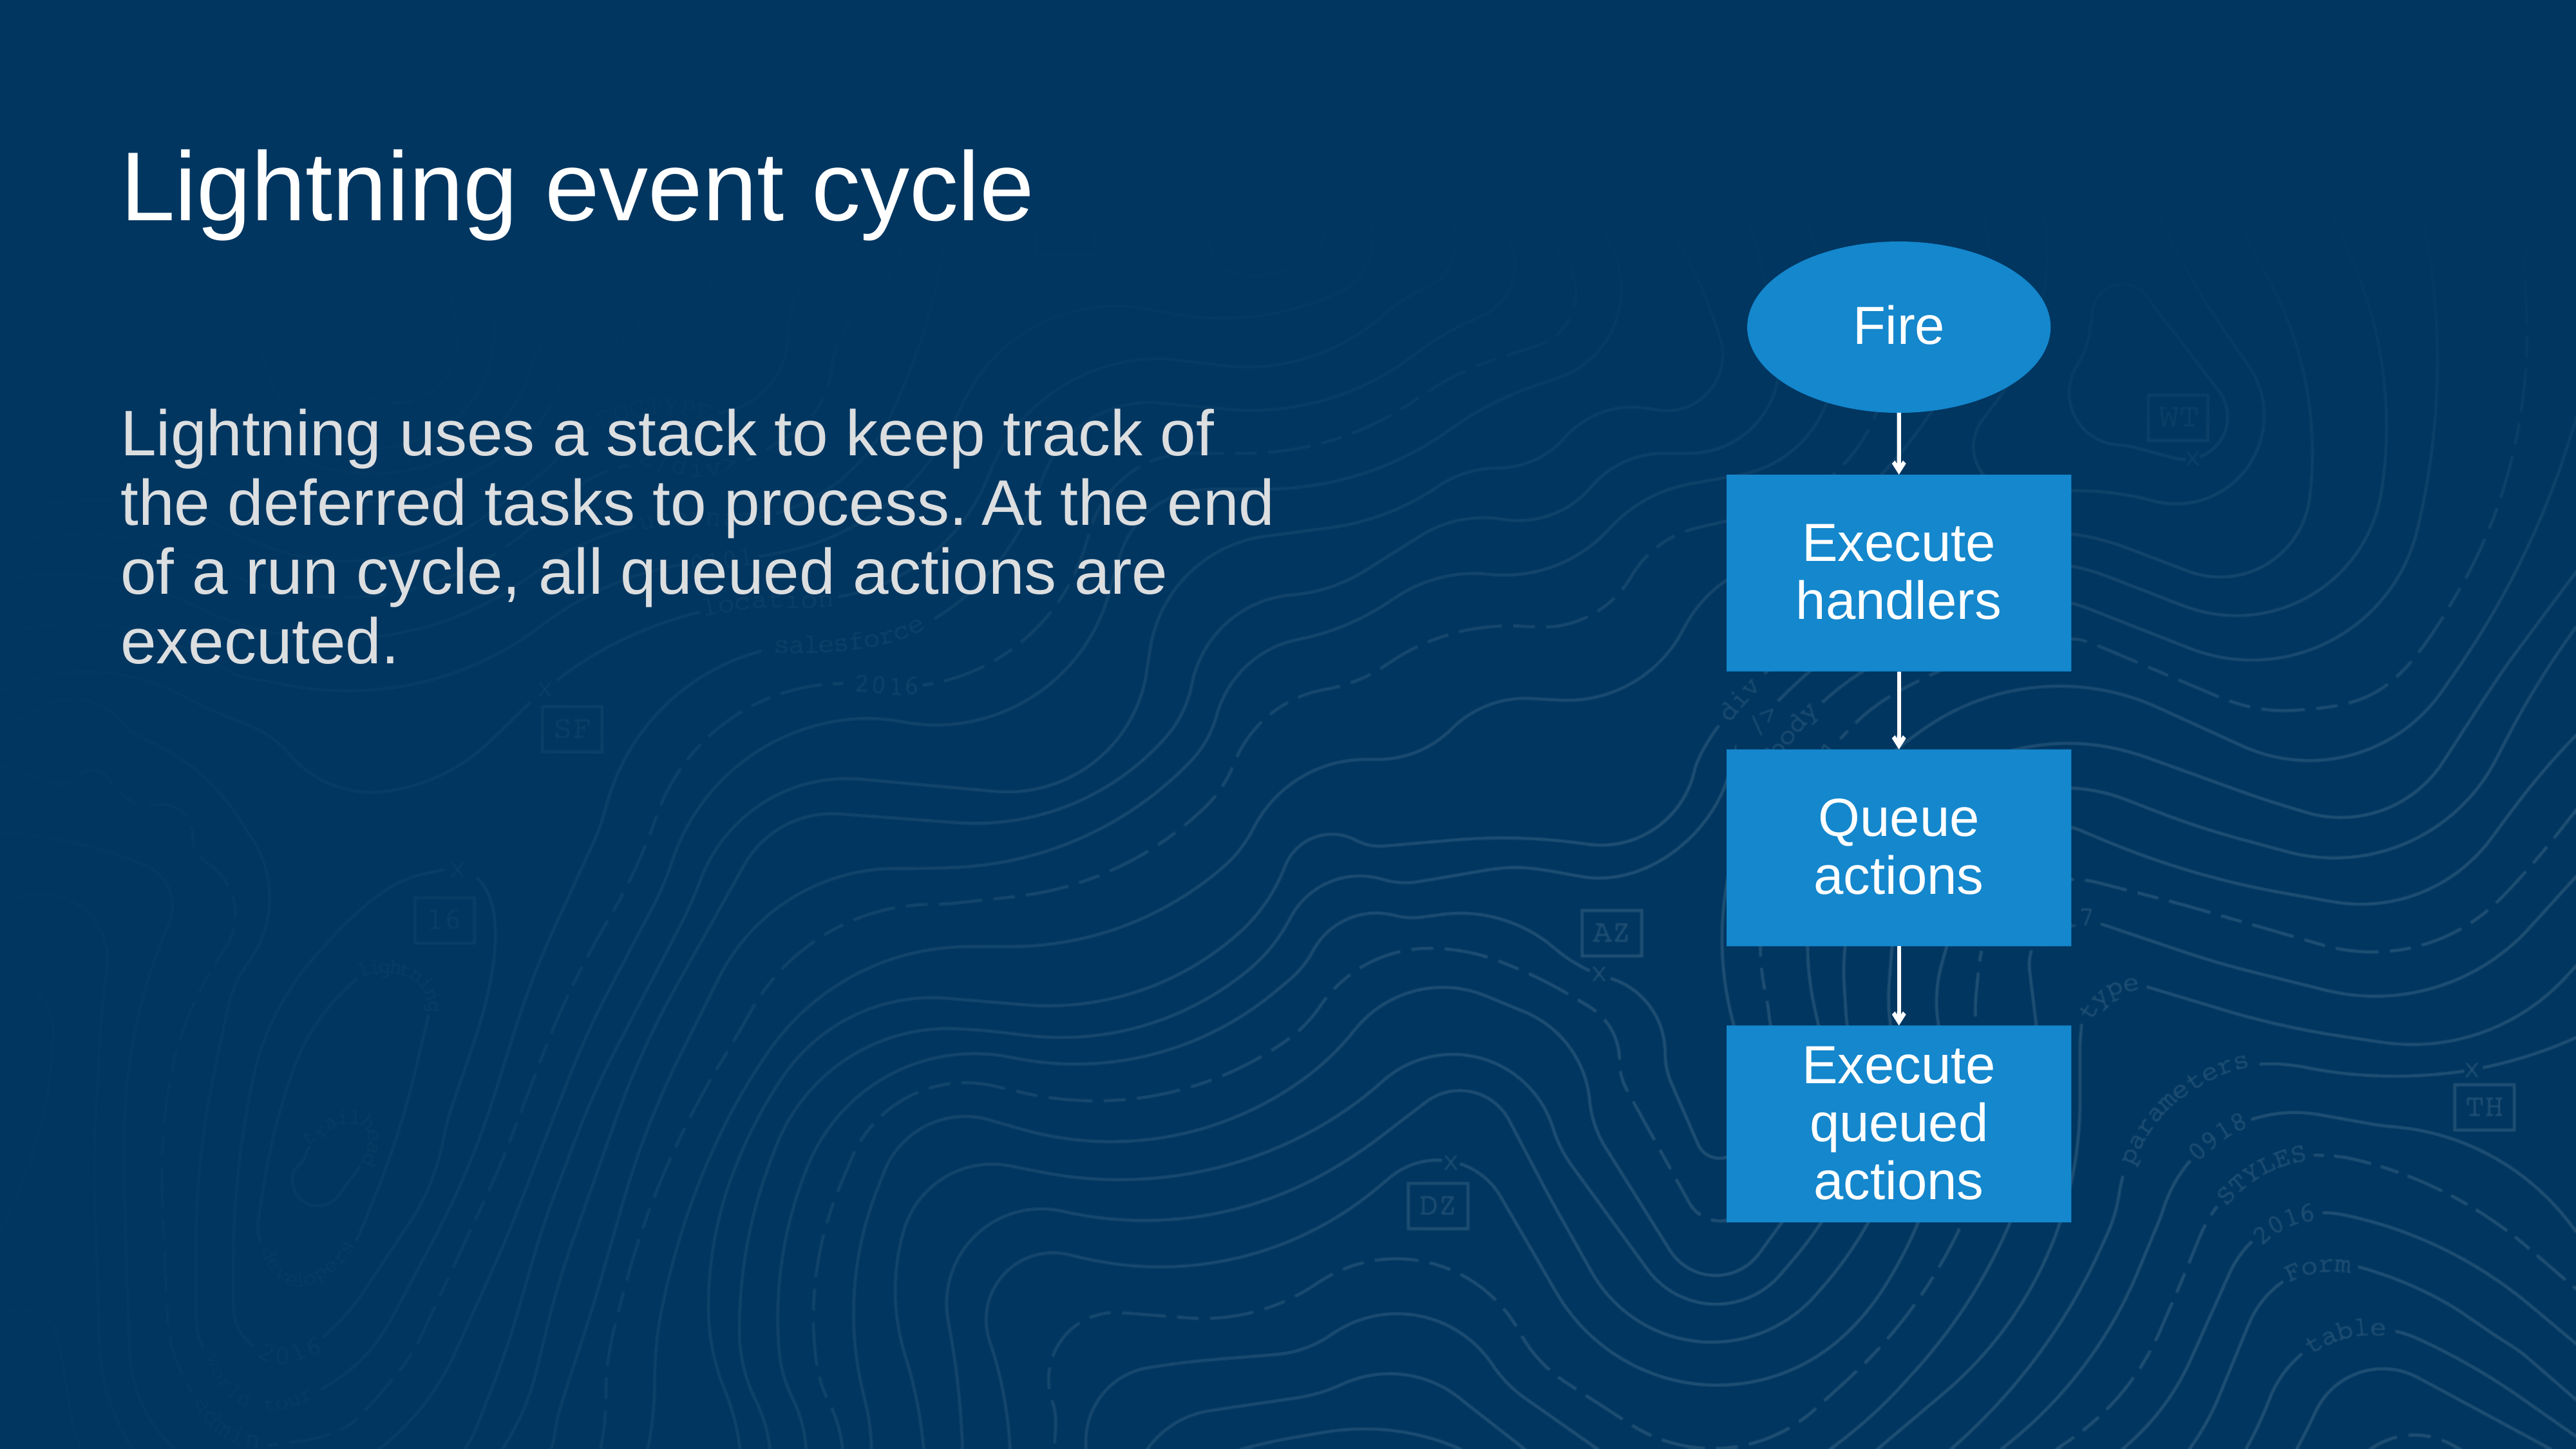

# Lightning event cycle
Fire
Lightning uses a stack to keep track of the deferred tasks to process. At the end of a run cycle, all queued actions are executed.
Execute handlers
Queue actions
Execute queued actions